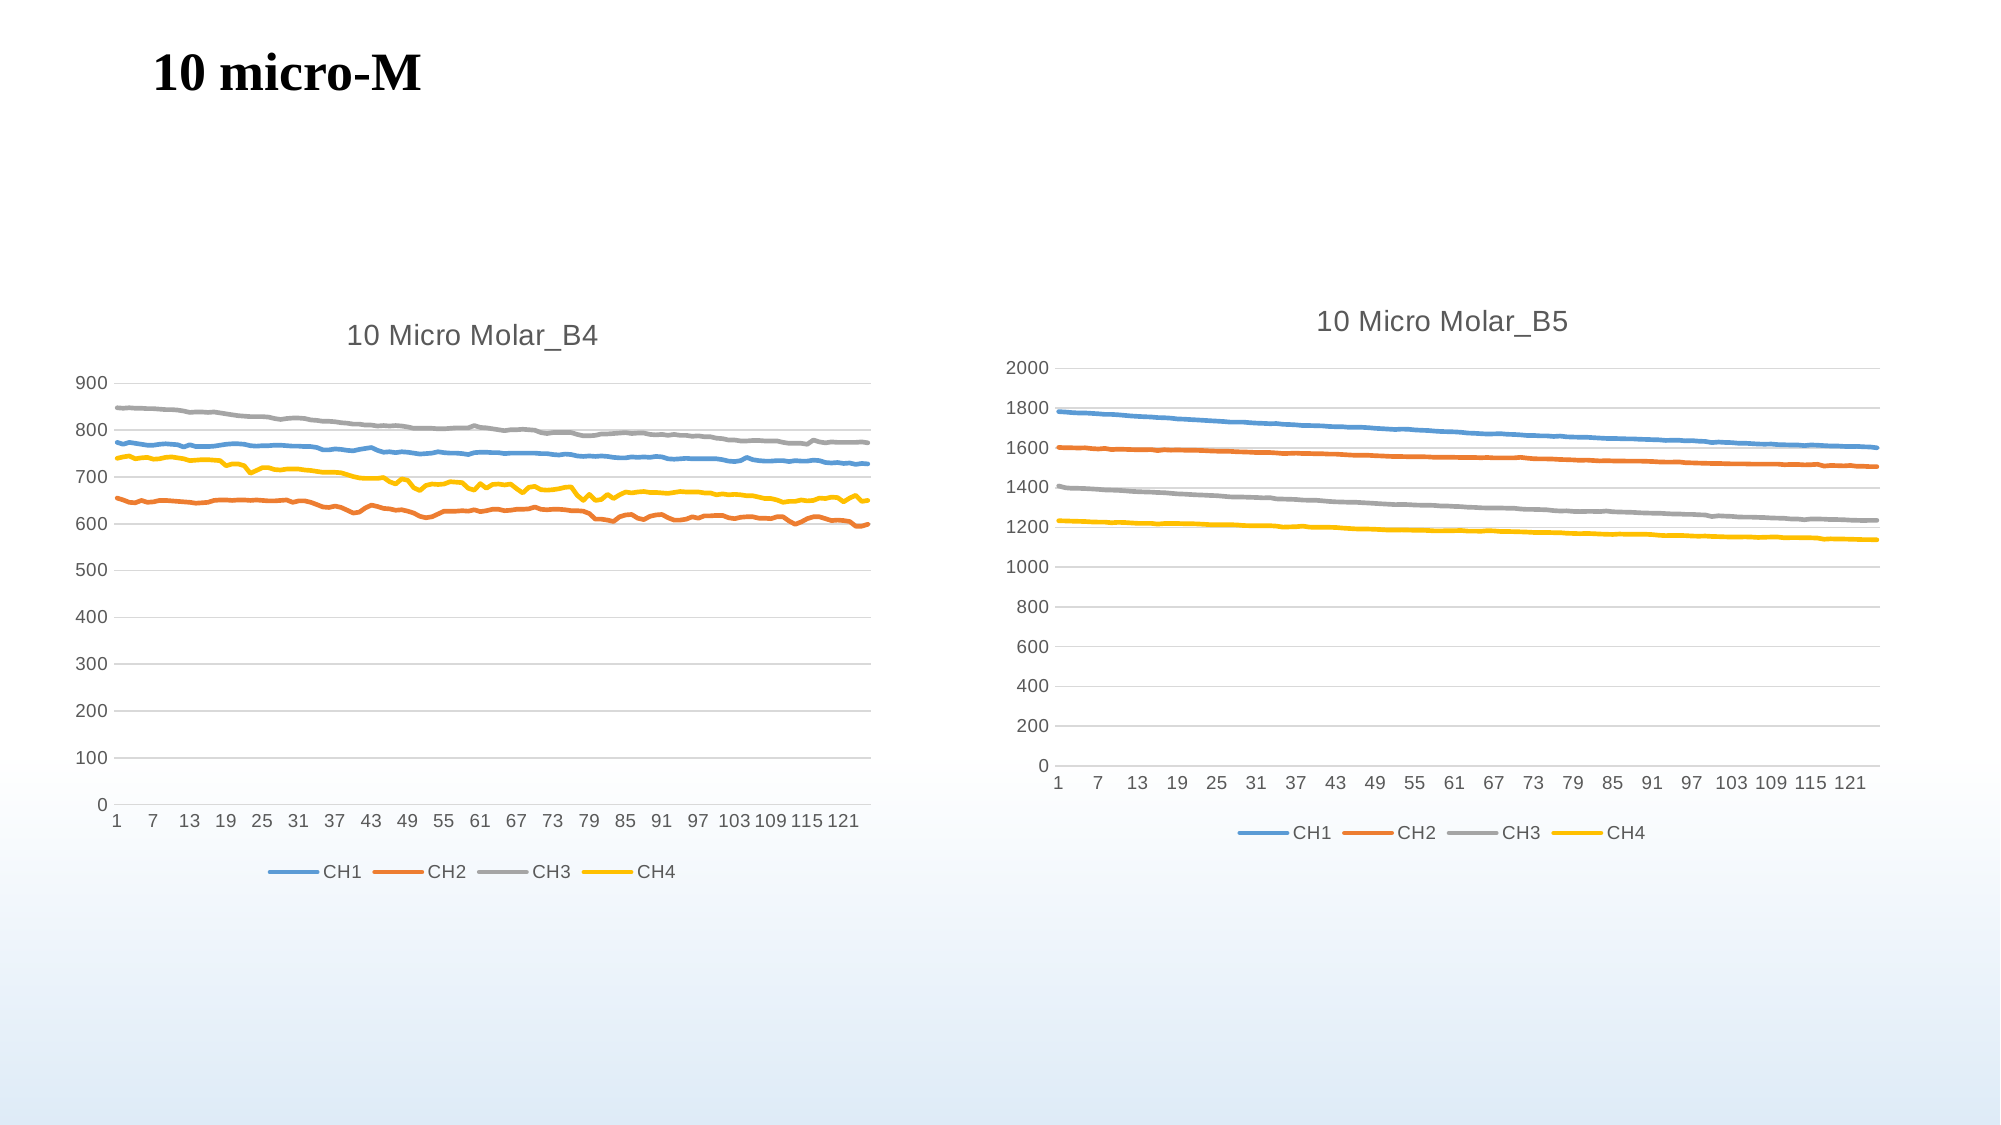

# 10 micro-M

### Chart: 10 Micro Molar_B5

| Category | CH1 | CH2 | CH3 | CH4 |
|---|---|---|---|---|

### Chart: 10 Micro Molar_B4

| Category | CH1 | CH2 | CH3 | CH4 |
|---|---|---|---|---|